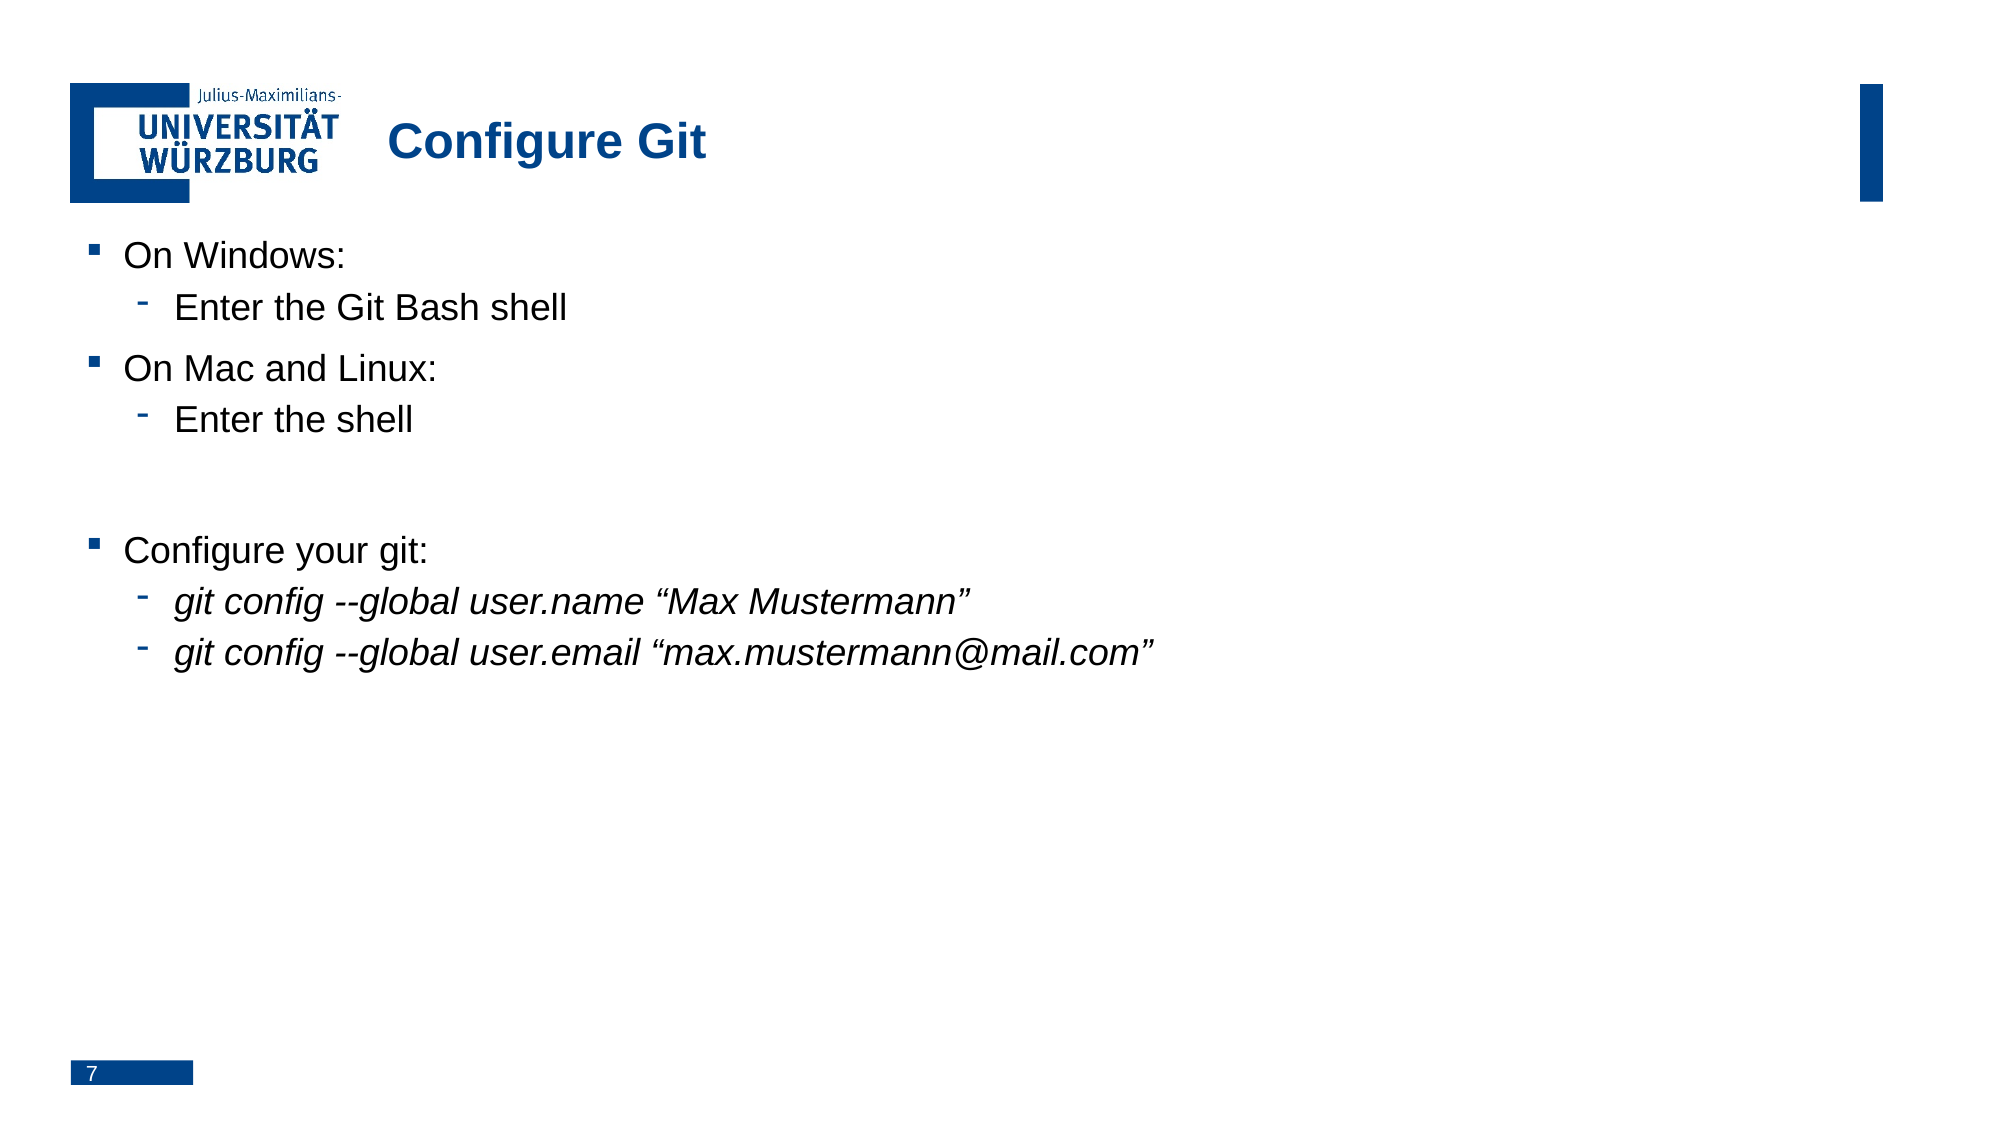

# Configure Git
On Windows:
Enter the Git Bash shell
On Mac and Linux:
Enter the shell

Configure your git:
git config --global user.name “Max Mustermann”
git config --global user.email “max.mustermann@mail.com”
7